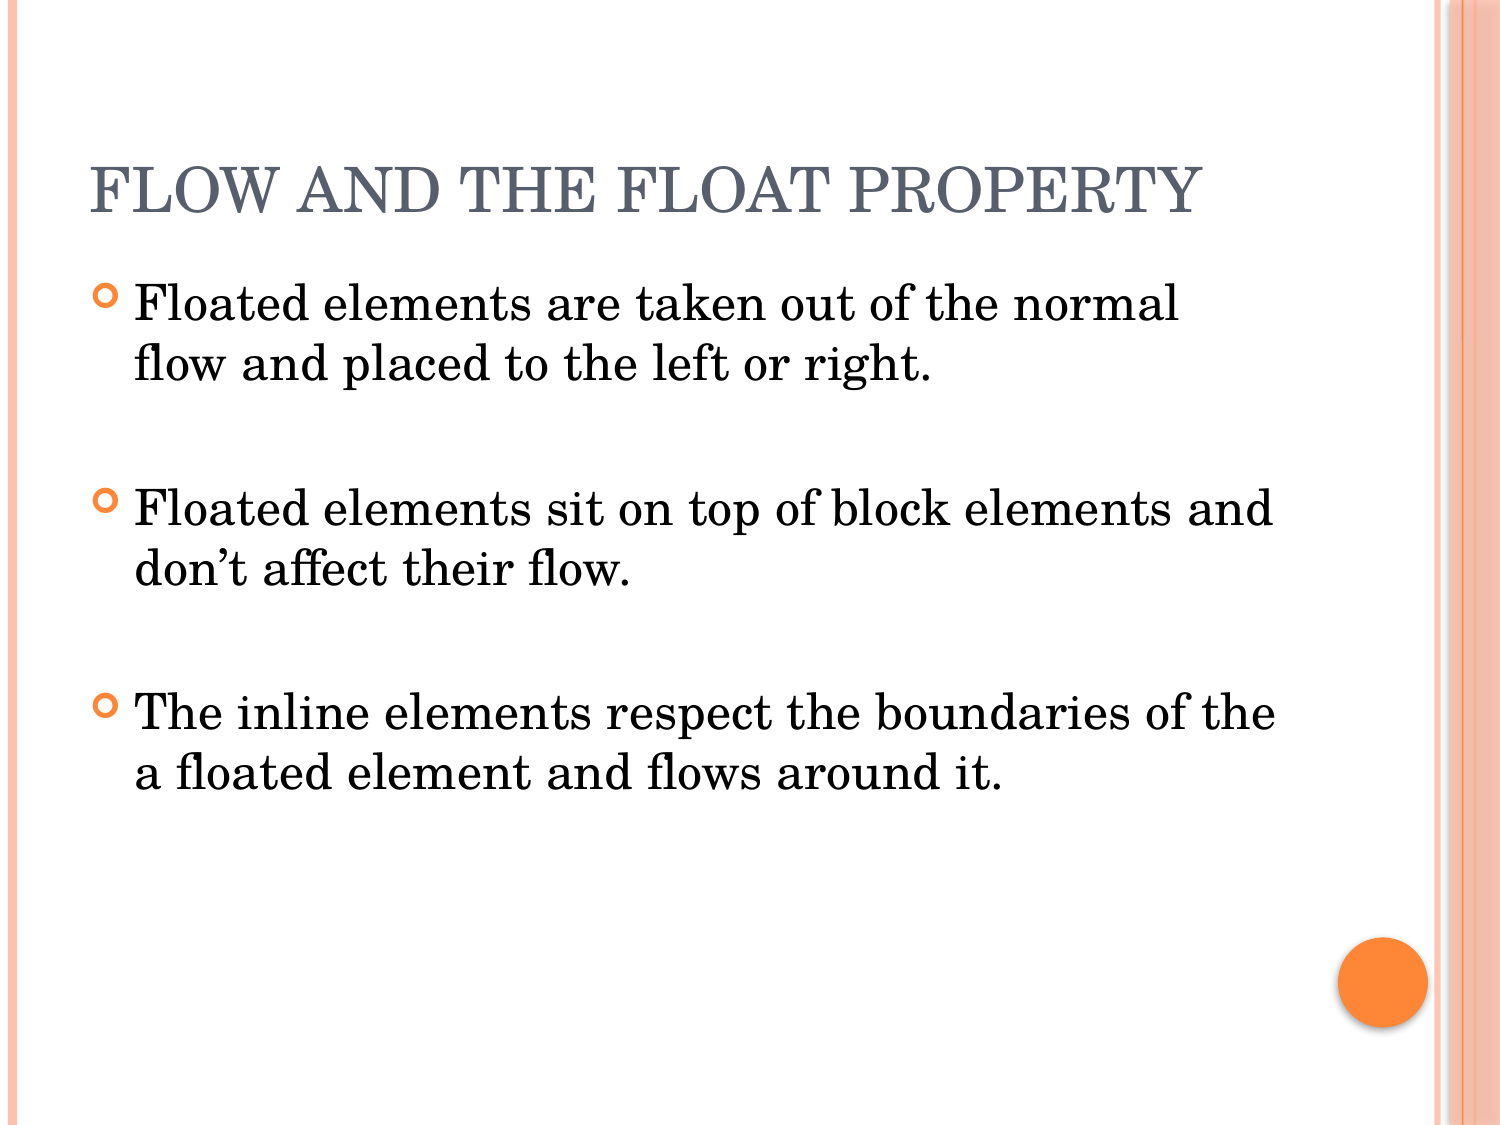

# Flow and The Float Property
Floated elements are taken out of the normal flow and placed to the left or right.

Floated elements sit on top of block elements and don’t affect their flow.

The inline elements respect the boundaries of the a floated element and flows around it.